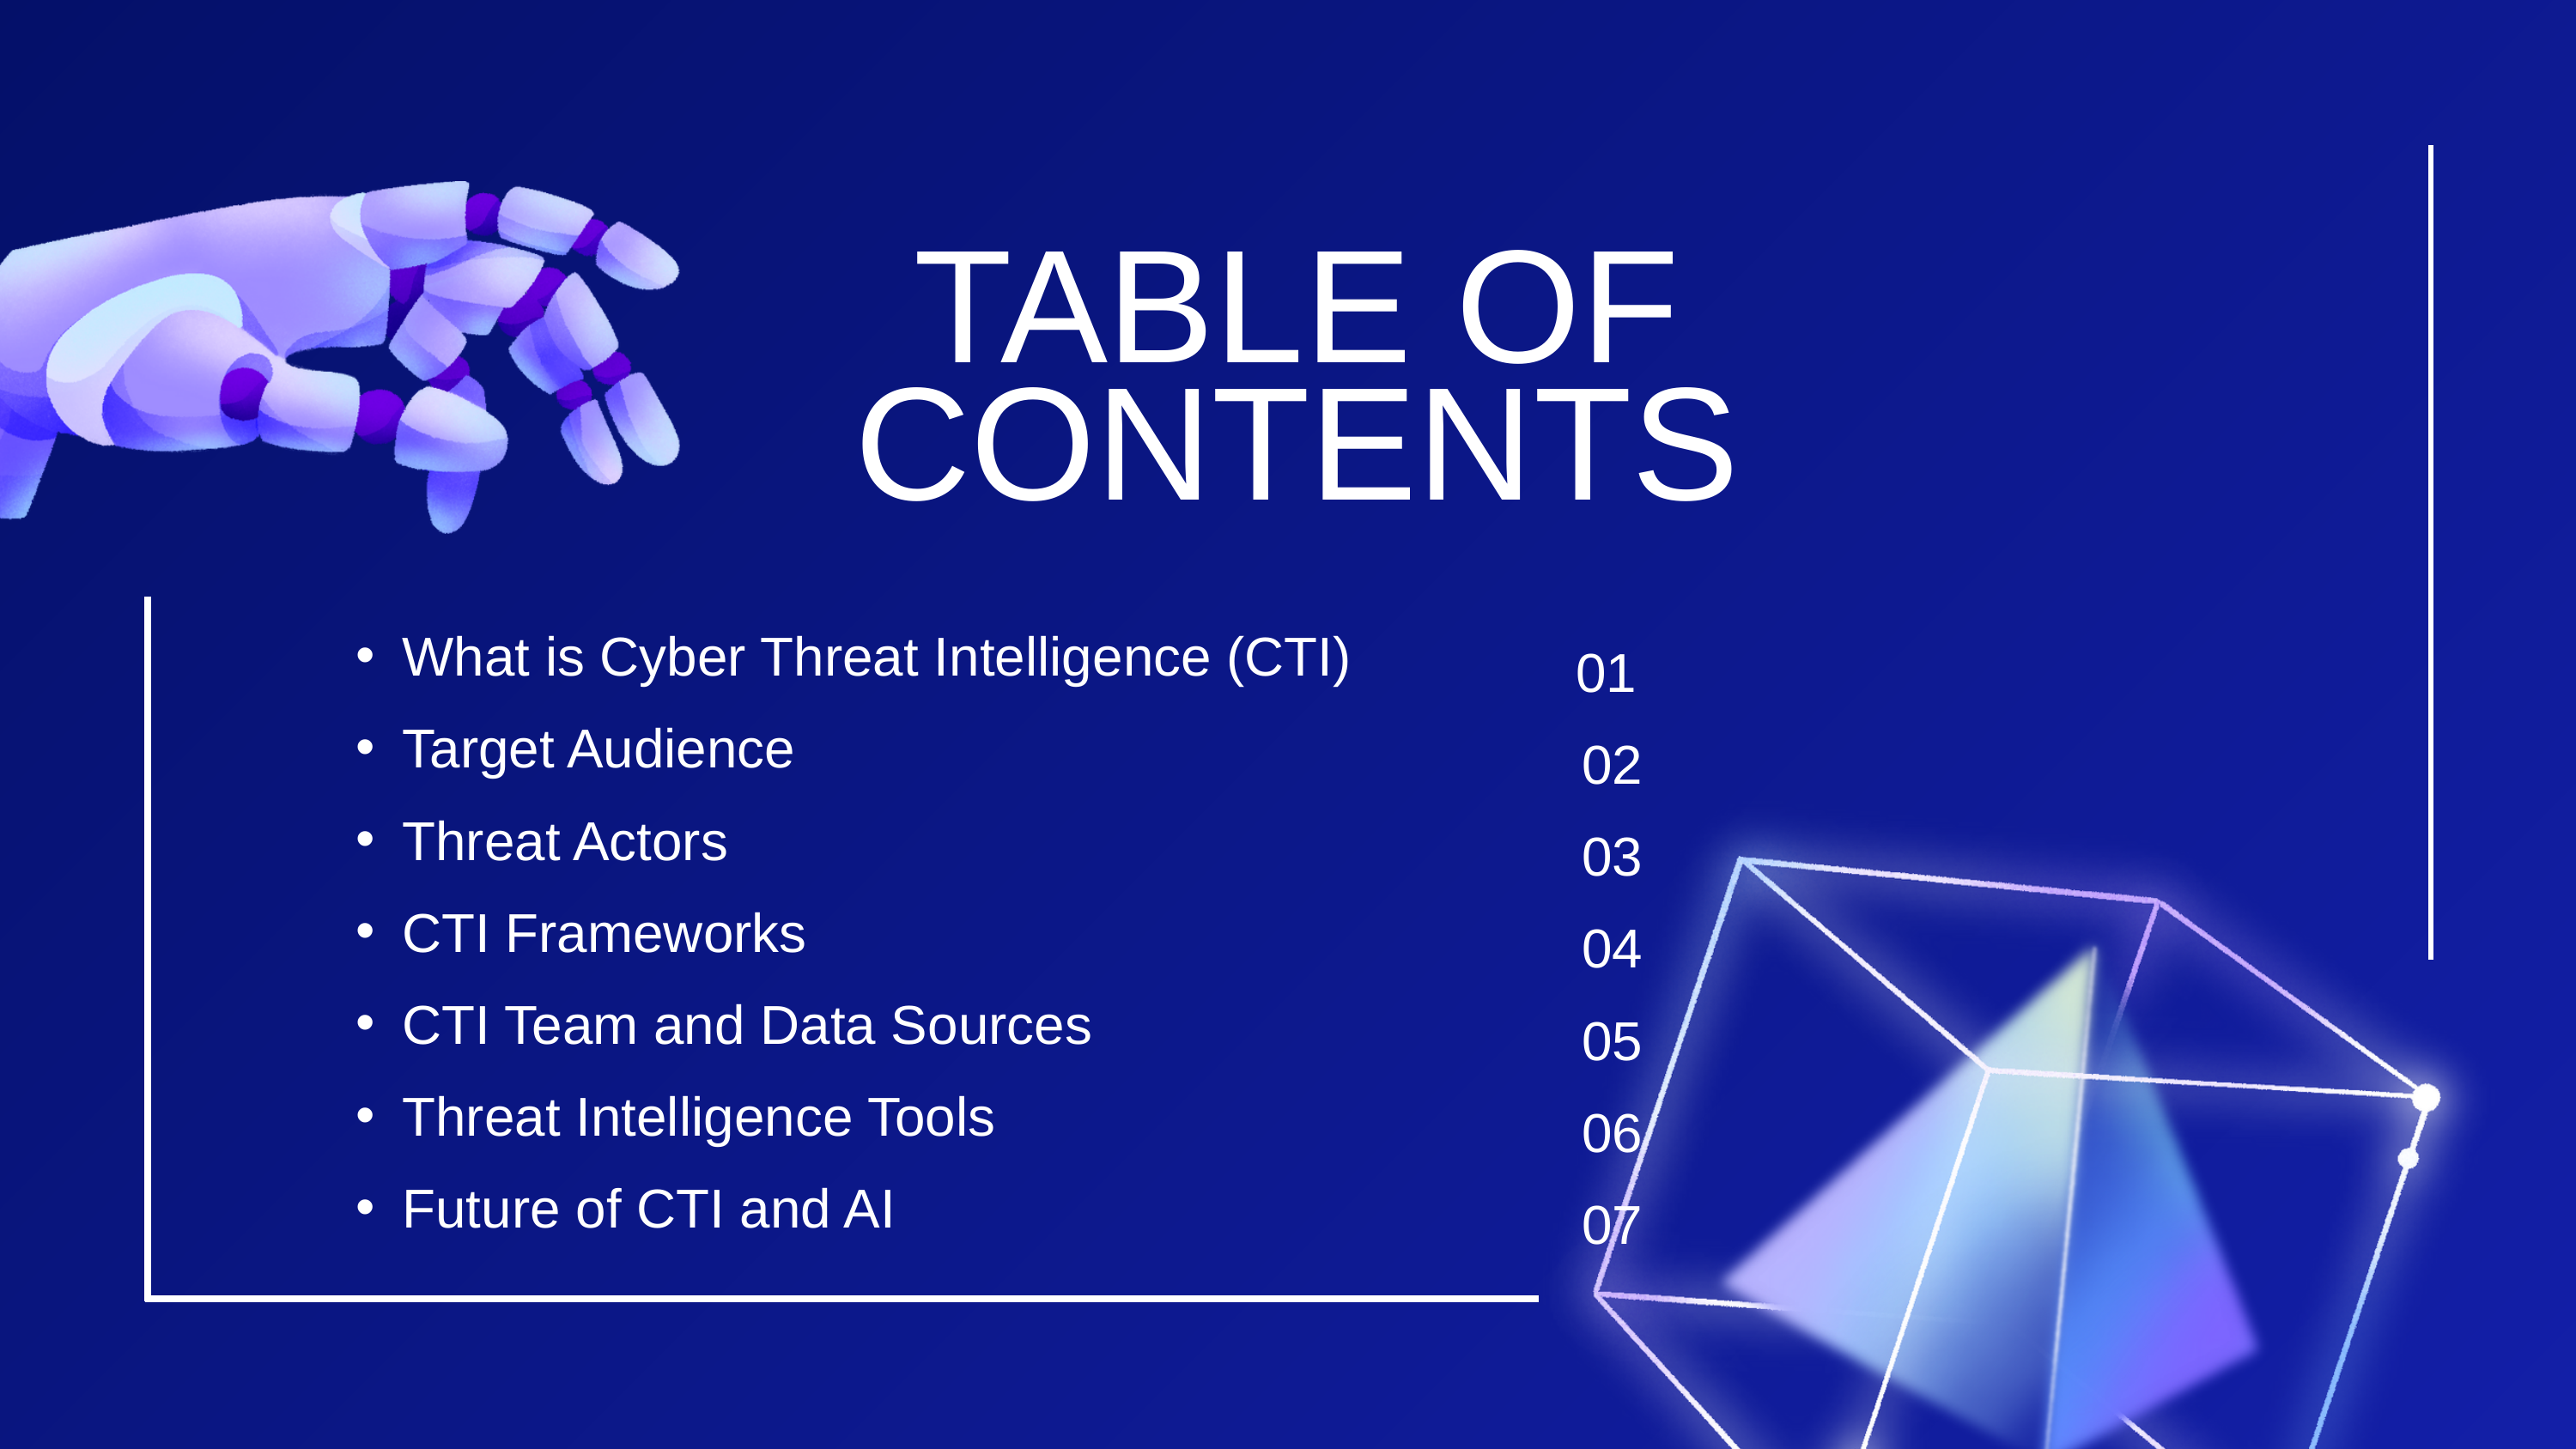

TABLE OF CONTENTS
What is Cyber Threat Intelligence (CTI)
Target Audience
Threat Actors
CTI Frameworks
CTI Team and Data Sources
Threat Intelligence Tools
Future of CTI and AI

  01
02
03
04
05
06
07